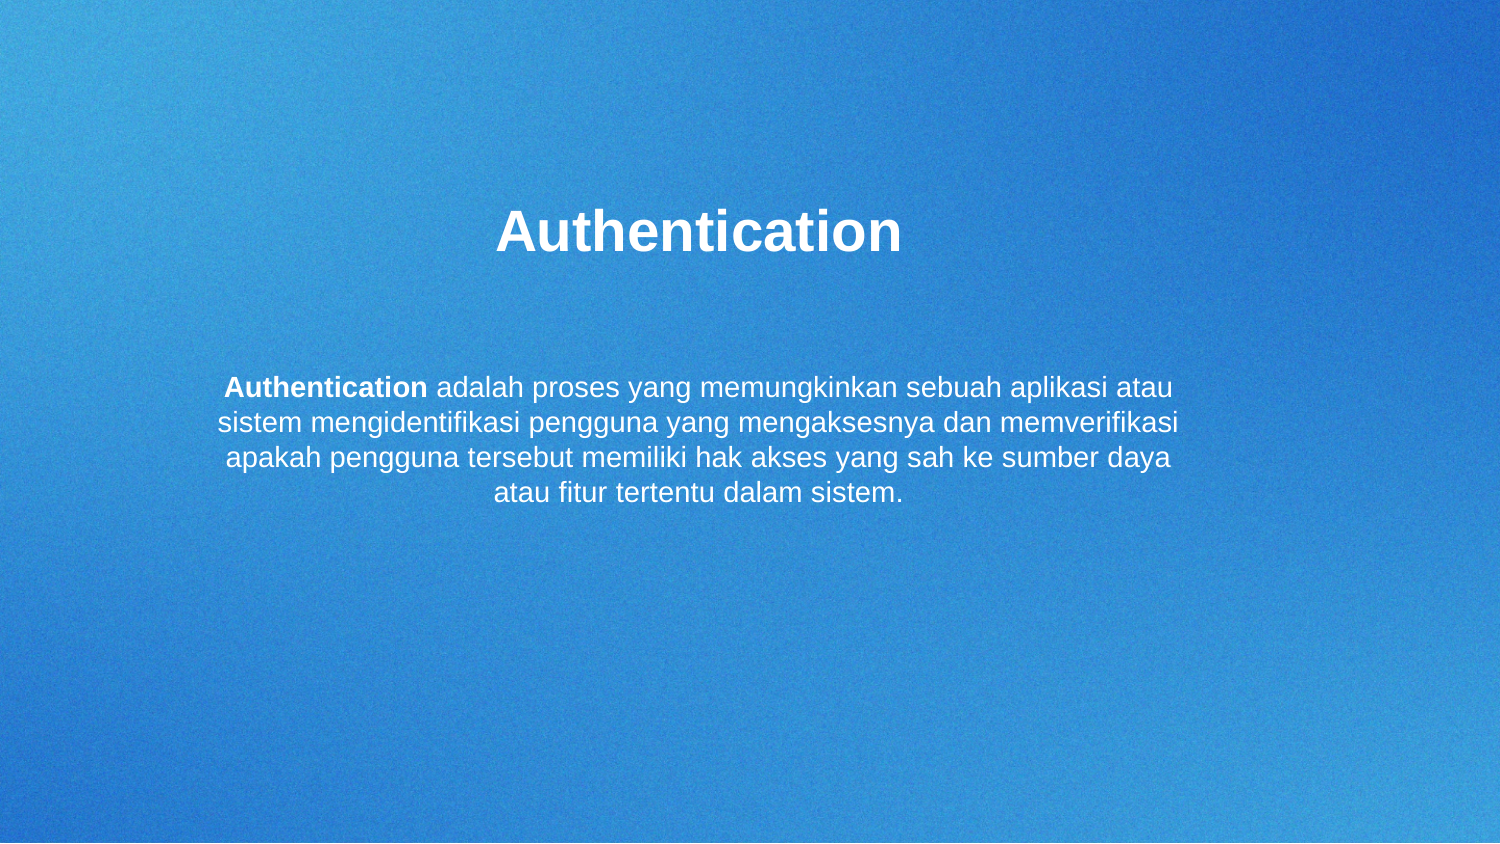

Authentication
Authentication adalah proses yang memungkinkan sebuah aplikasi atau sistem mengidentifikasi pengguna yang mengaksesnya dan memverifikasi apakah pengguna tersebut memiliki hak akses yang sah ke sumber daya atau fitur tertentu dalam sistem.